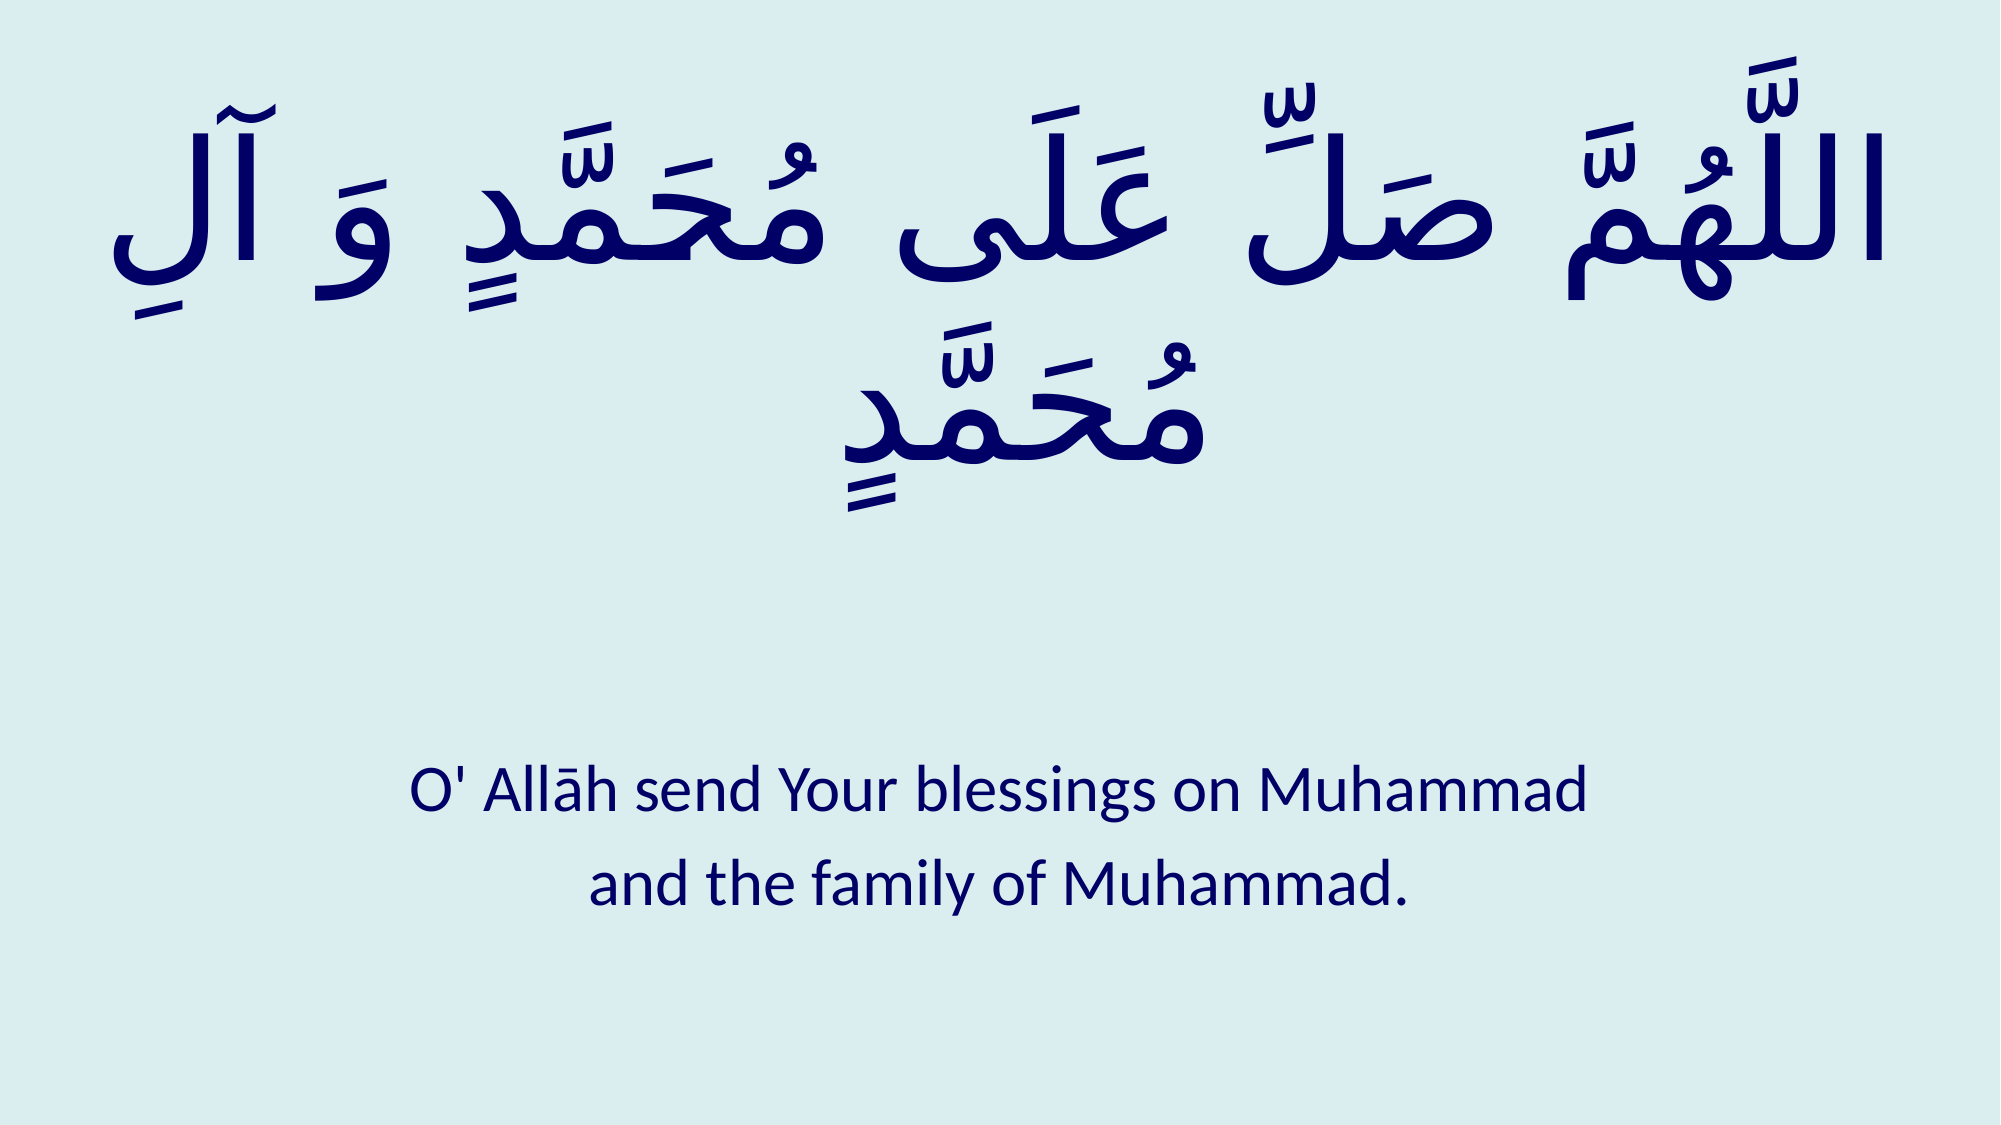

# اللَّهُمَّ صَلِّ عَلَى مُحَمَّدٍ وَ آلِ مُحَمَّدٍ
O' Allāh send Your blessings on Muhammad
and the family of Muhammad.